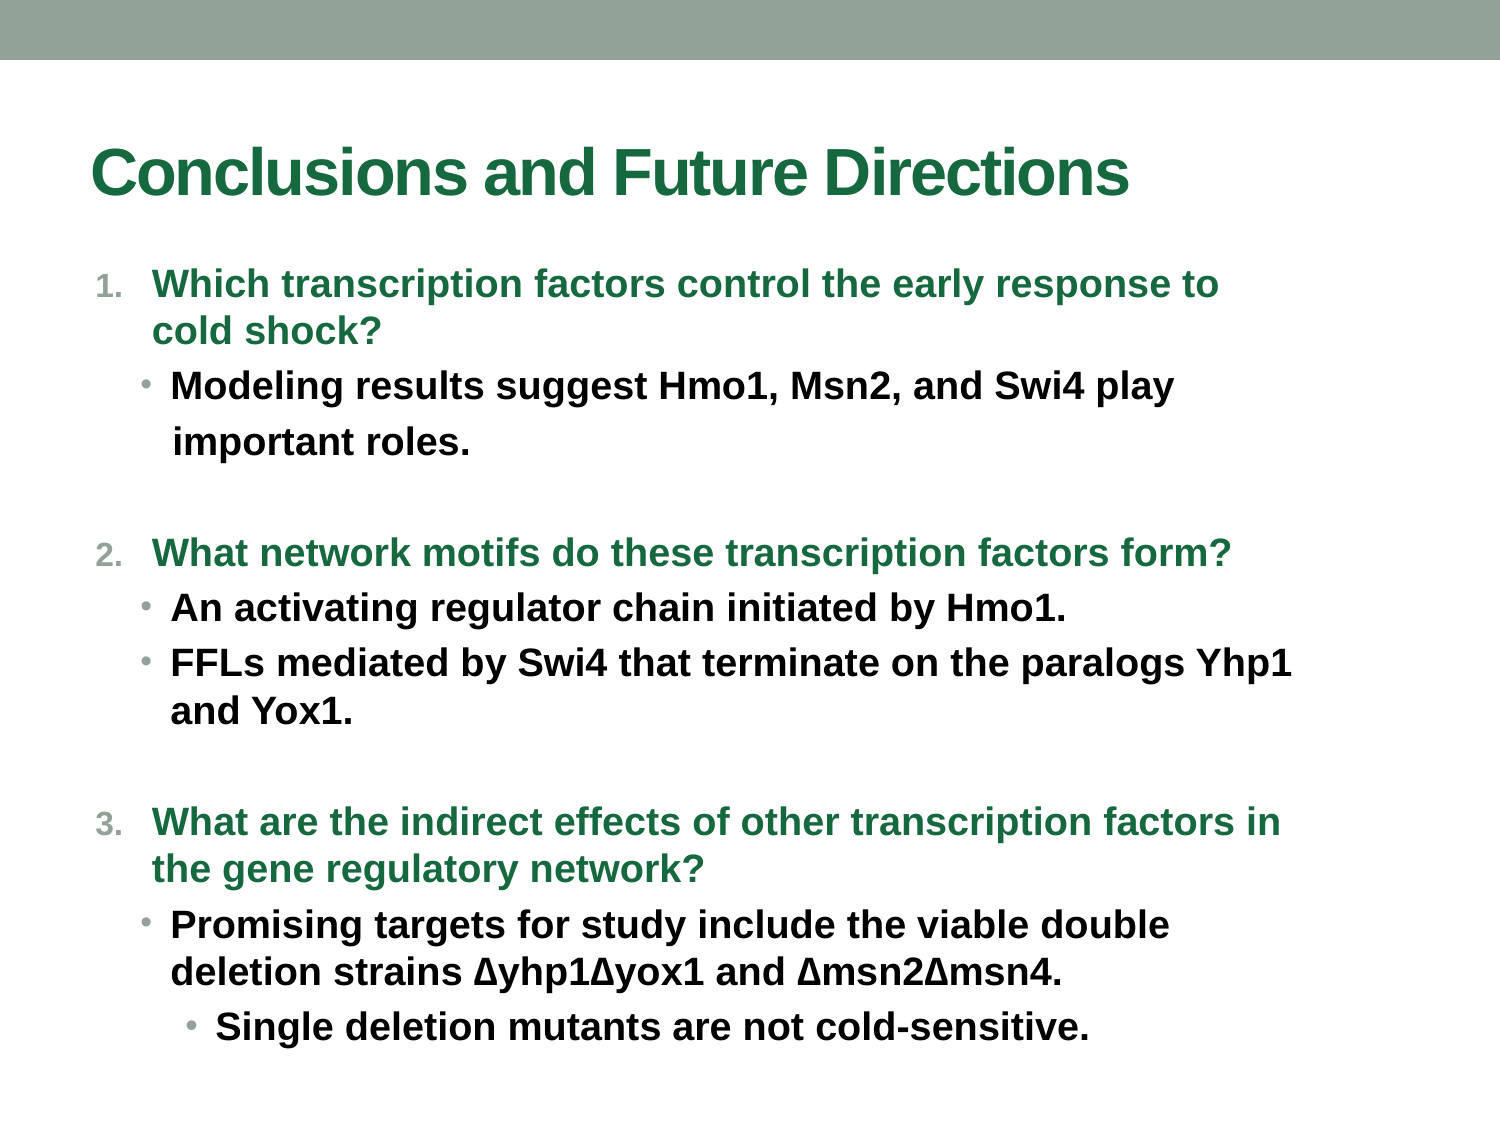

# Conclusions and Future Directions
Which transcription factors control the early response to cold shock?
Modeling results suggest Hmo1, Msn2, and Swi4 play
important roles.

What network motifs do these transcription factors form?
An activating regulator chain initiated by Hmo1.
FFLs mediated by Swi4 that terminate on the paralogs Yhp1 and Yox1.

What are the indirect effects of other transcription factors in the gene regulatory network?
Promising targets for study include the viable double deletion strains ∆yhp1∆yox1 and ∆msn2∆msn4.
Single deletion mutants are not cold-sensitive.